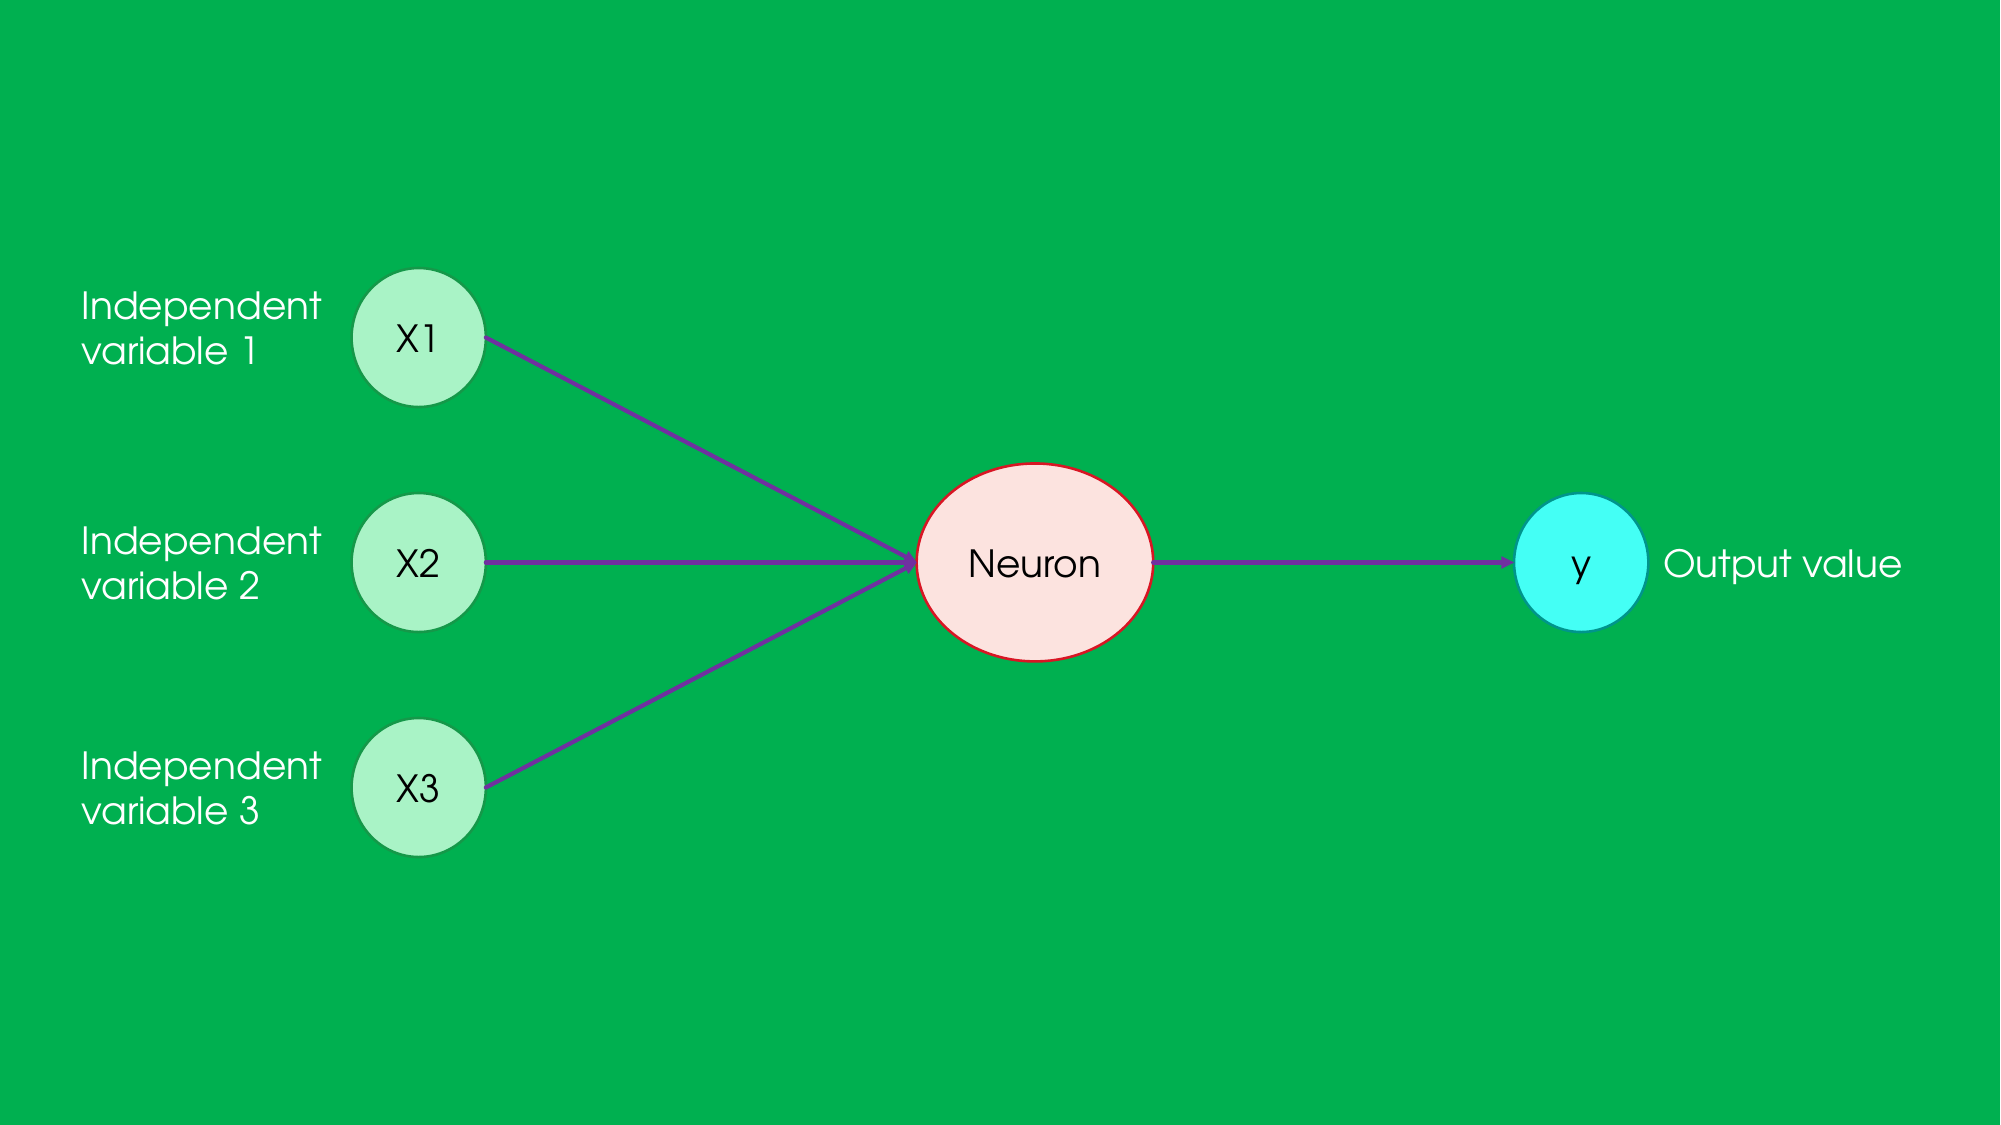

X1
Independent variable 1
Neuron
X2
y
Independent variable 2
Output value
X3
Independent variable 3